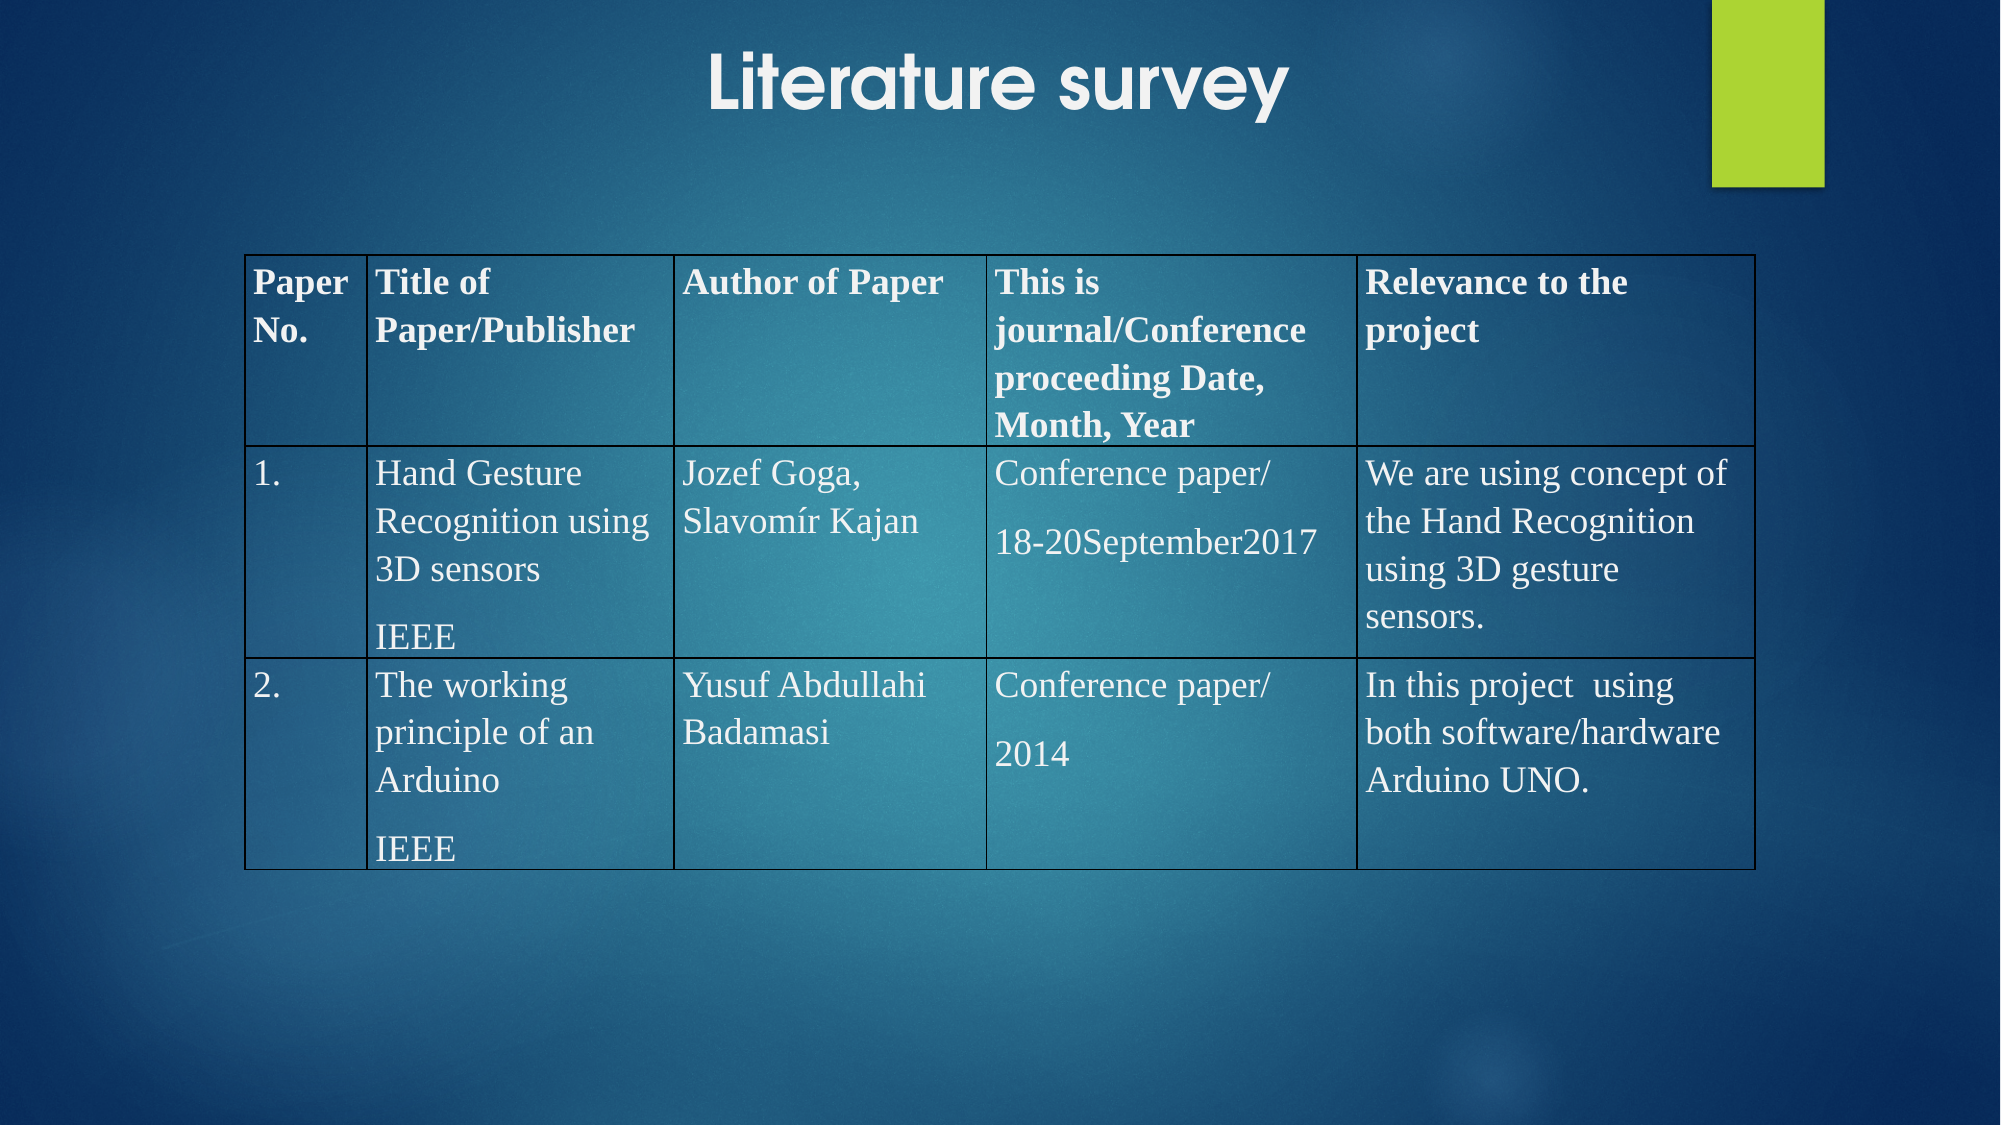

# Literature survey
| Paper No. | Title of Paper/Publisher | Author of Paper | This is journal/Conference proceeding Date, Month, Year | Relevance to the project |
| --- | --- | --- | --- | --- |
| 1. | Hand Gesture Recognition using 3D sensors IEEE | Jozef Goga, Slavomír Kajan | Conference paper/ 18-20September2017 | We are using concept of the Hand Recognition using 3D gesture sensors. |
| 2. | The working principle of an Arduino IEEE | Yusuf Abdullahi Badamasi | Conference paper/ 2014 | In this project using both software/hardware Arduino UNO. |